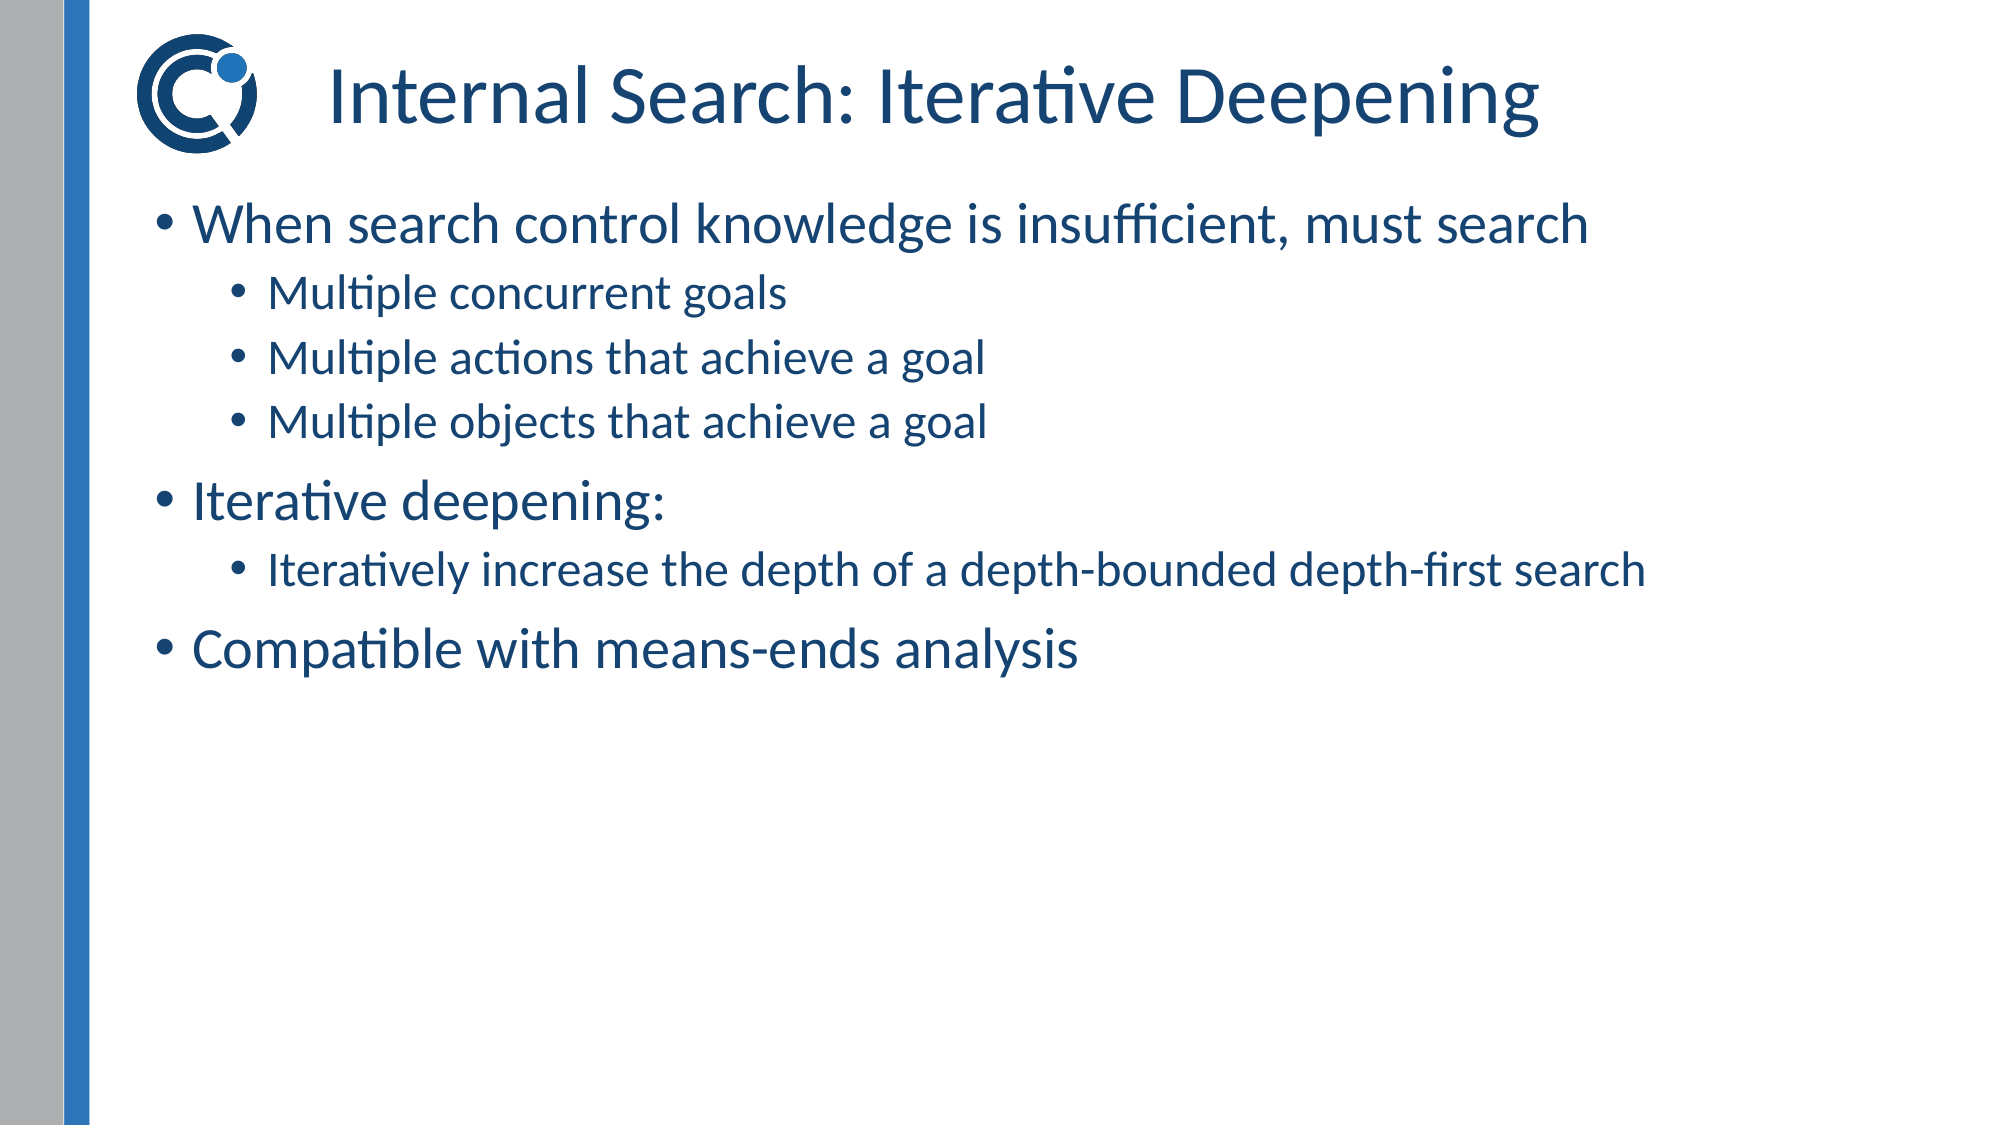

# Internal Search: Iterative Deepening
When search control knowledge is insufficient, must search
Multiple concurrent goals
Multiple actions that achieve a goal
Multiple objects that achieve a goal
Iterative deepening:
Iteratively increase the depth of a depth-bounded depth-first search
Compatible with means-ends analysis
12